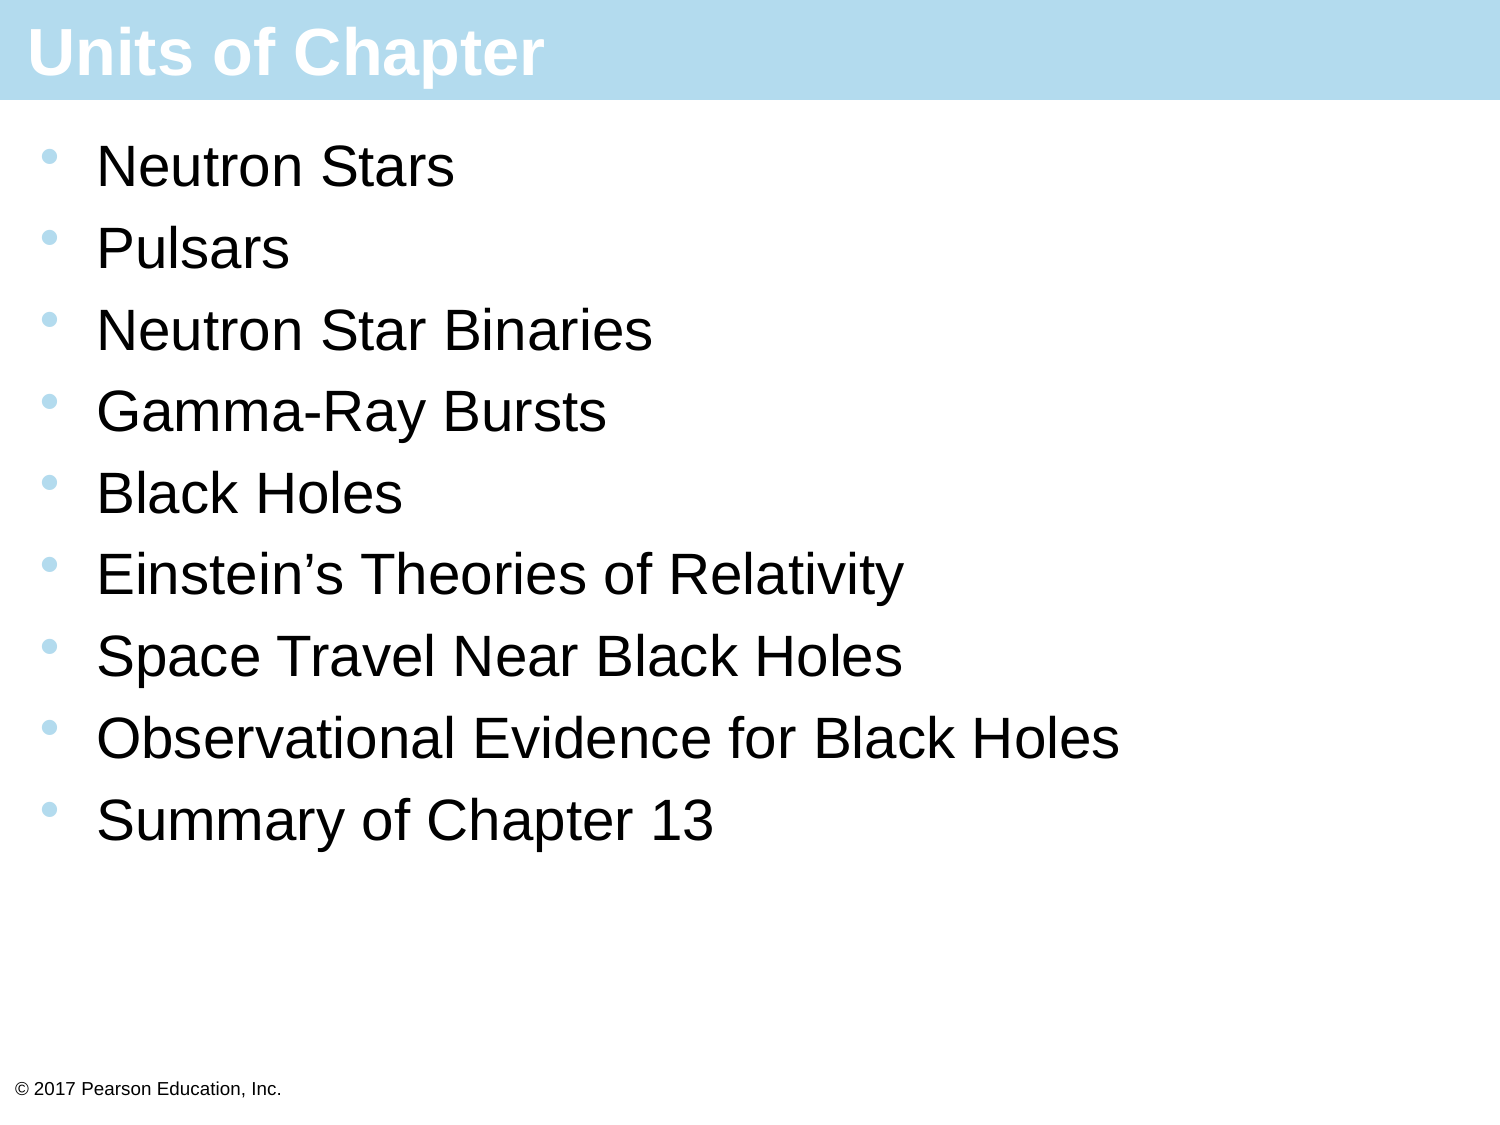

# Units of Chapter
Neutron Stars
Pulsars
Neutron Star Binaries
Gamma-Ray Bursts
Black Holes
Einstein’s Theories of Relativity
Space Travel Near Black Holes
Observational Evidence for Black Holes
Summary of Chapter 13

© 2017 Pearson Education, Inc.